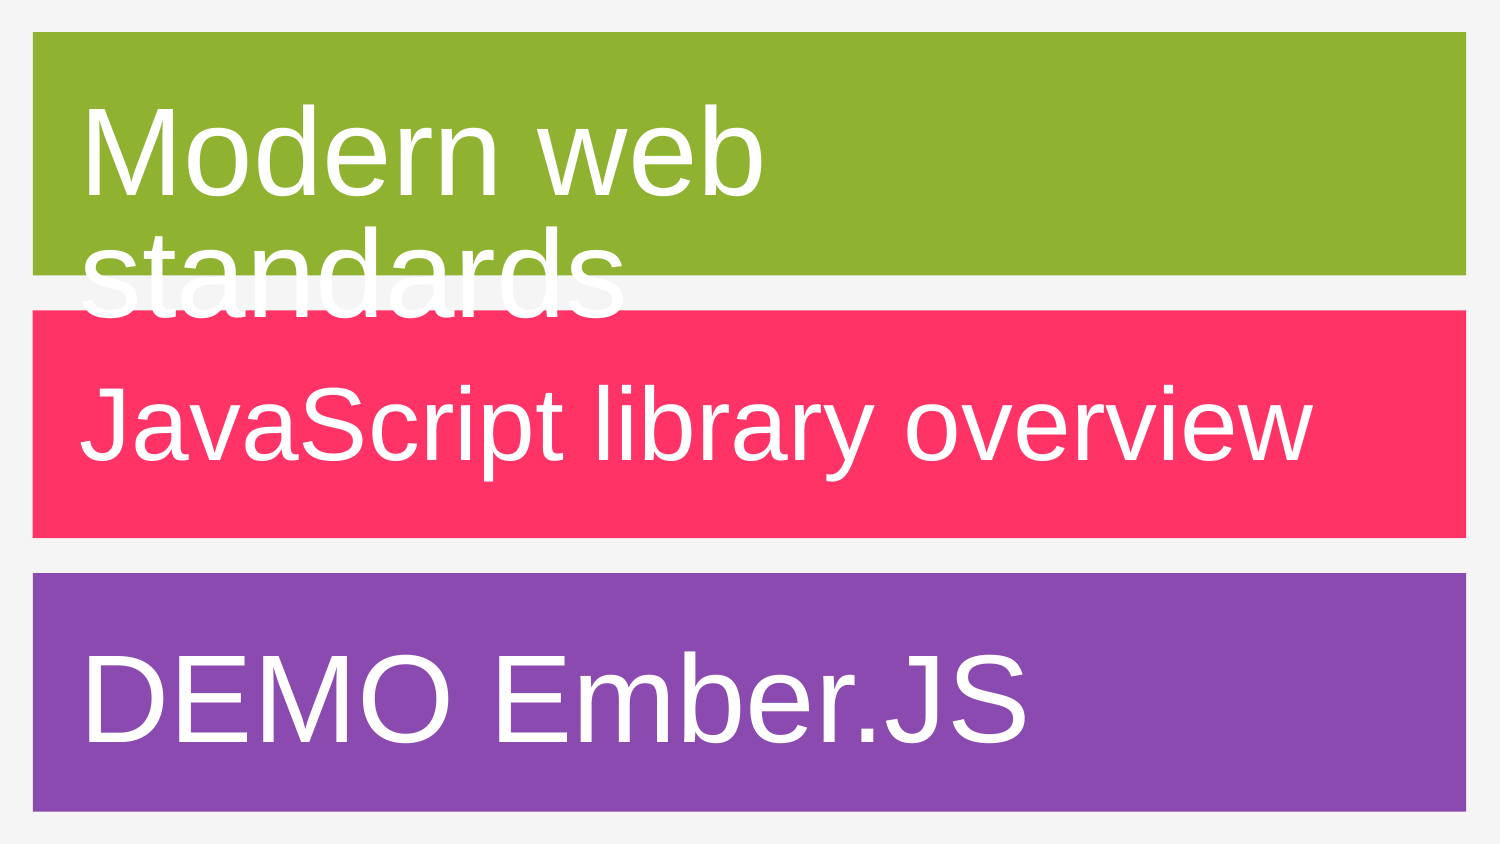

# Modern web standards
JavaScript library overview
DEMO Ember.JS